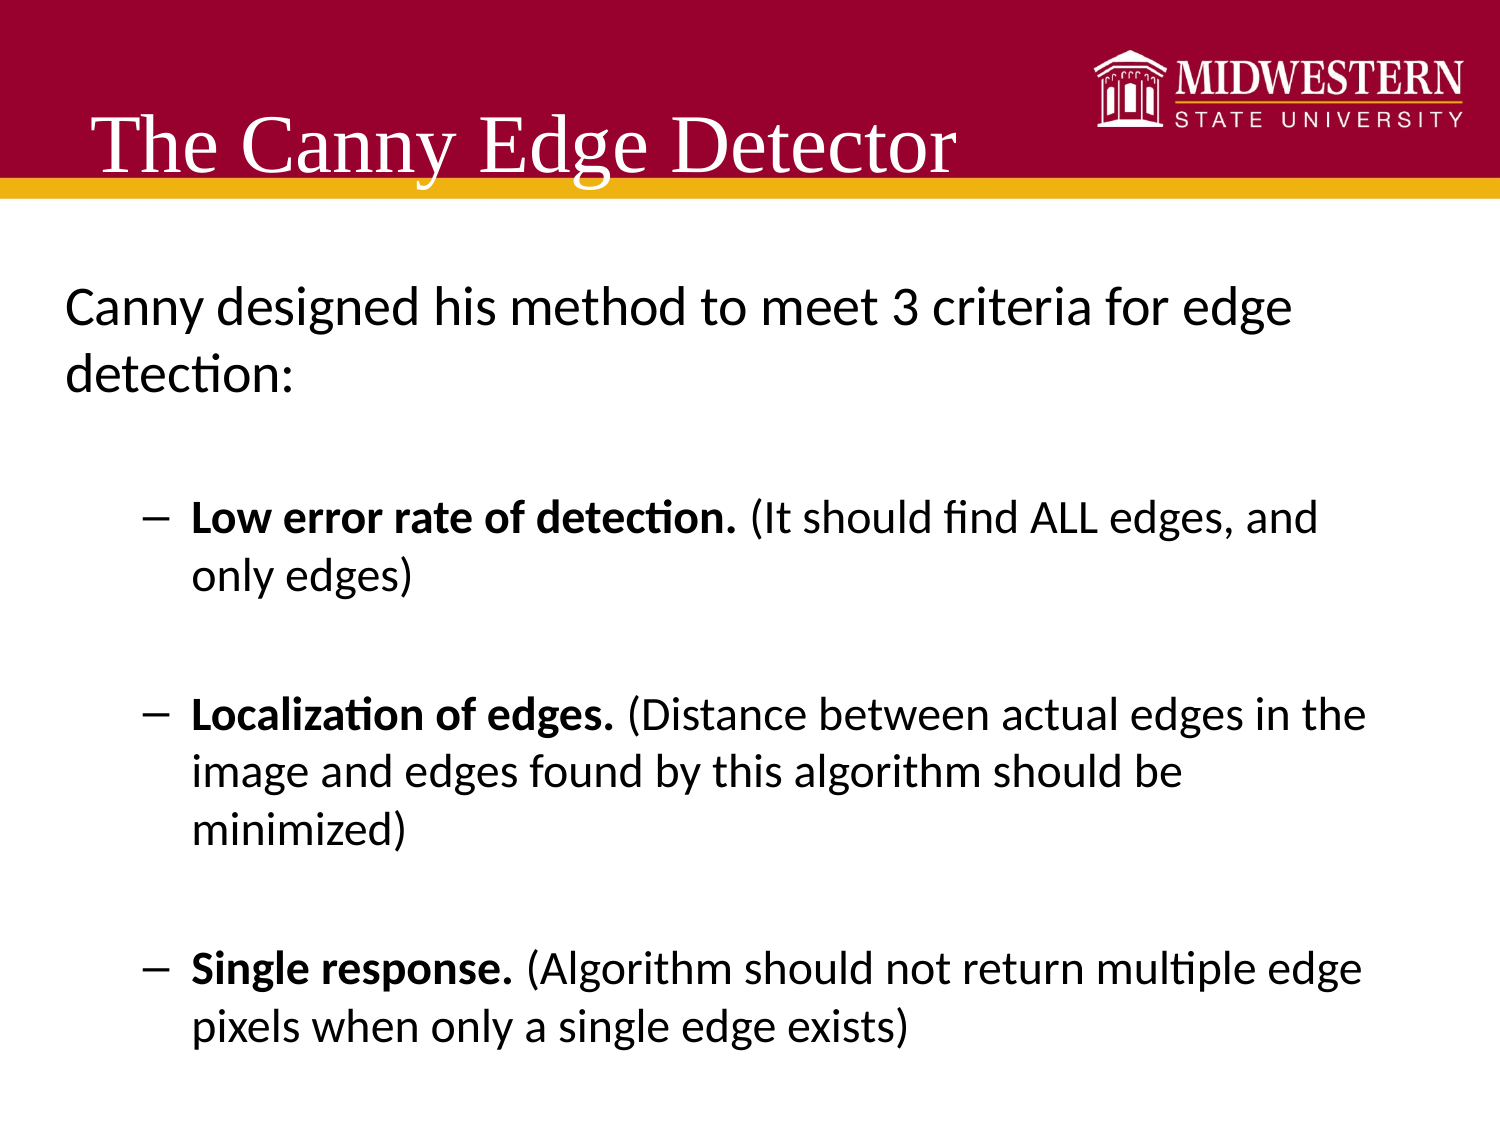

# The Canny Edge Detector
Canny designed his method to meet 3 criteria for edge detection:
Low error rate of detection. (It should find ALL edges, and only edges)
Localization of edges. (Distance between actual edges in the image and edges found by this algorithm should be minimized)
Single response. (Algorithm should not return multiple edge pixels when only a single edge exists)